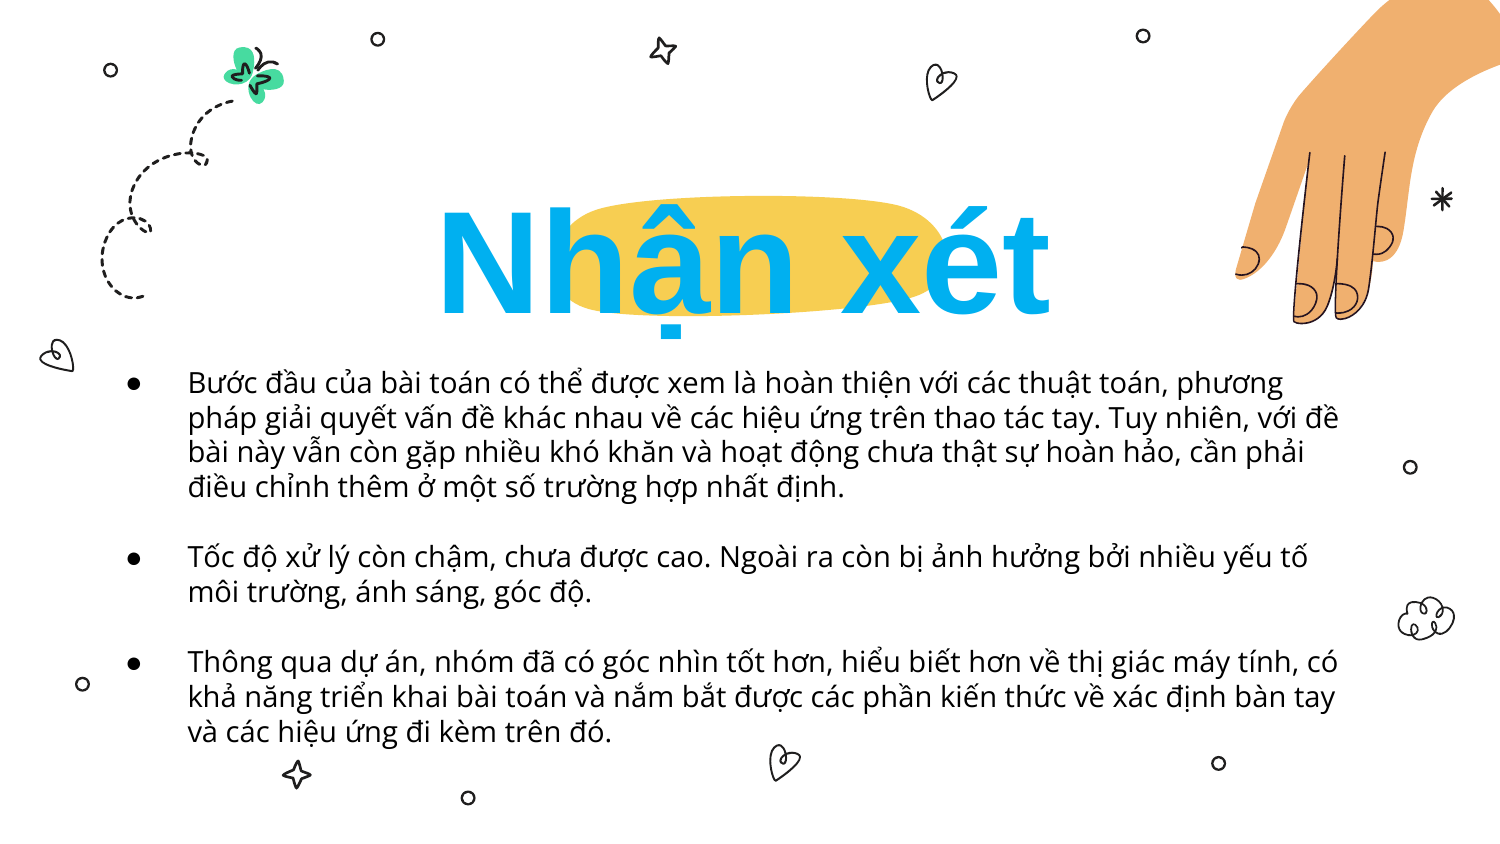

# Nhận xét

Bước đầu của bài toán có thể được xem là hoàn thiện với các thuật toán, phương pháp giải quyết vấn đề khác nhau về các hiệu ứng trên thao tác tay. Tuy nhiên, với đề bài này vẫn còn gặp nhiều khó khăn và hoạt động chưa thật sự hoàn hảo, cần phải điều chỉnh thêm ở một số trường hợp nhất định.

Tốc độ xử lý còn chậm, chưa được cao. Ngoài ra còn bị ảnh hưởng bởi nhiều yếu tố môi trường, ánh sáng, góc độ.

Thông qua dự án, nhóm đã có góc nhìn tốt hơn, hiểu biết hơn về thị giác máy tính, có khả năng triển khai bài toán và nắm bắt được các phần kiến thức về xác định bàn tay và các hiệu ứng đi kèm trên đó.